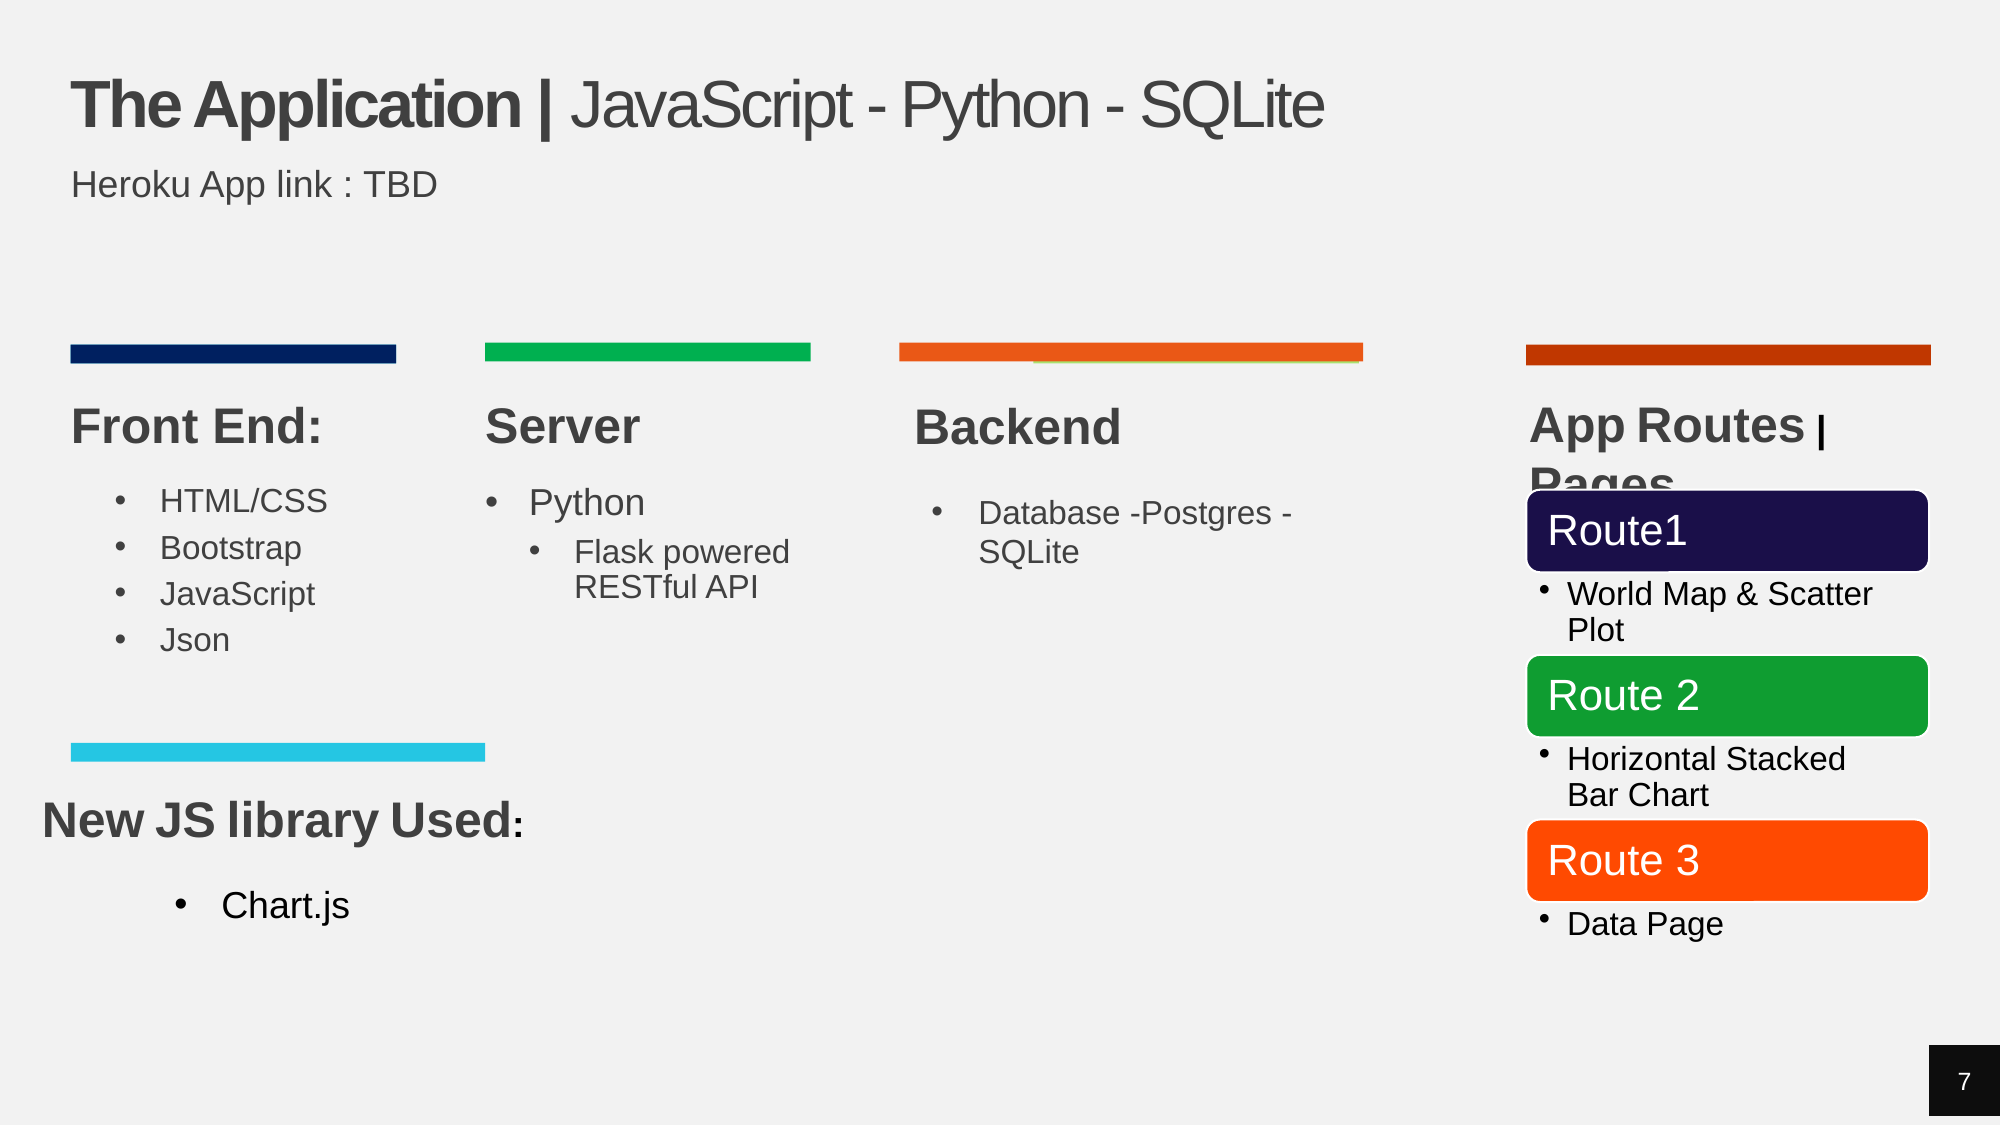

# The Application | JavaScript - Python - SQLite
Heroku App link : TBD

App Routes | Pages
Backend
Front End:
Server
Database -Postgres - SQLite
Python
Flask powered RESTful API
HTML/CSS
Bootstrap
JavaScript
Json

Route1
World Map & Scatter Plot
Route 2
Horizontal Stacked Bar Chart
Route 3
Data Page

New JS library Used:
Chart.js
7